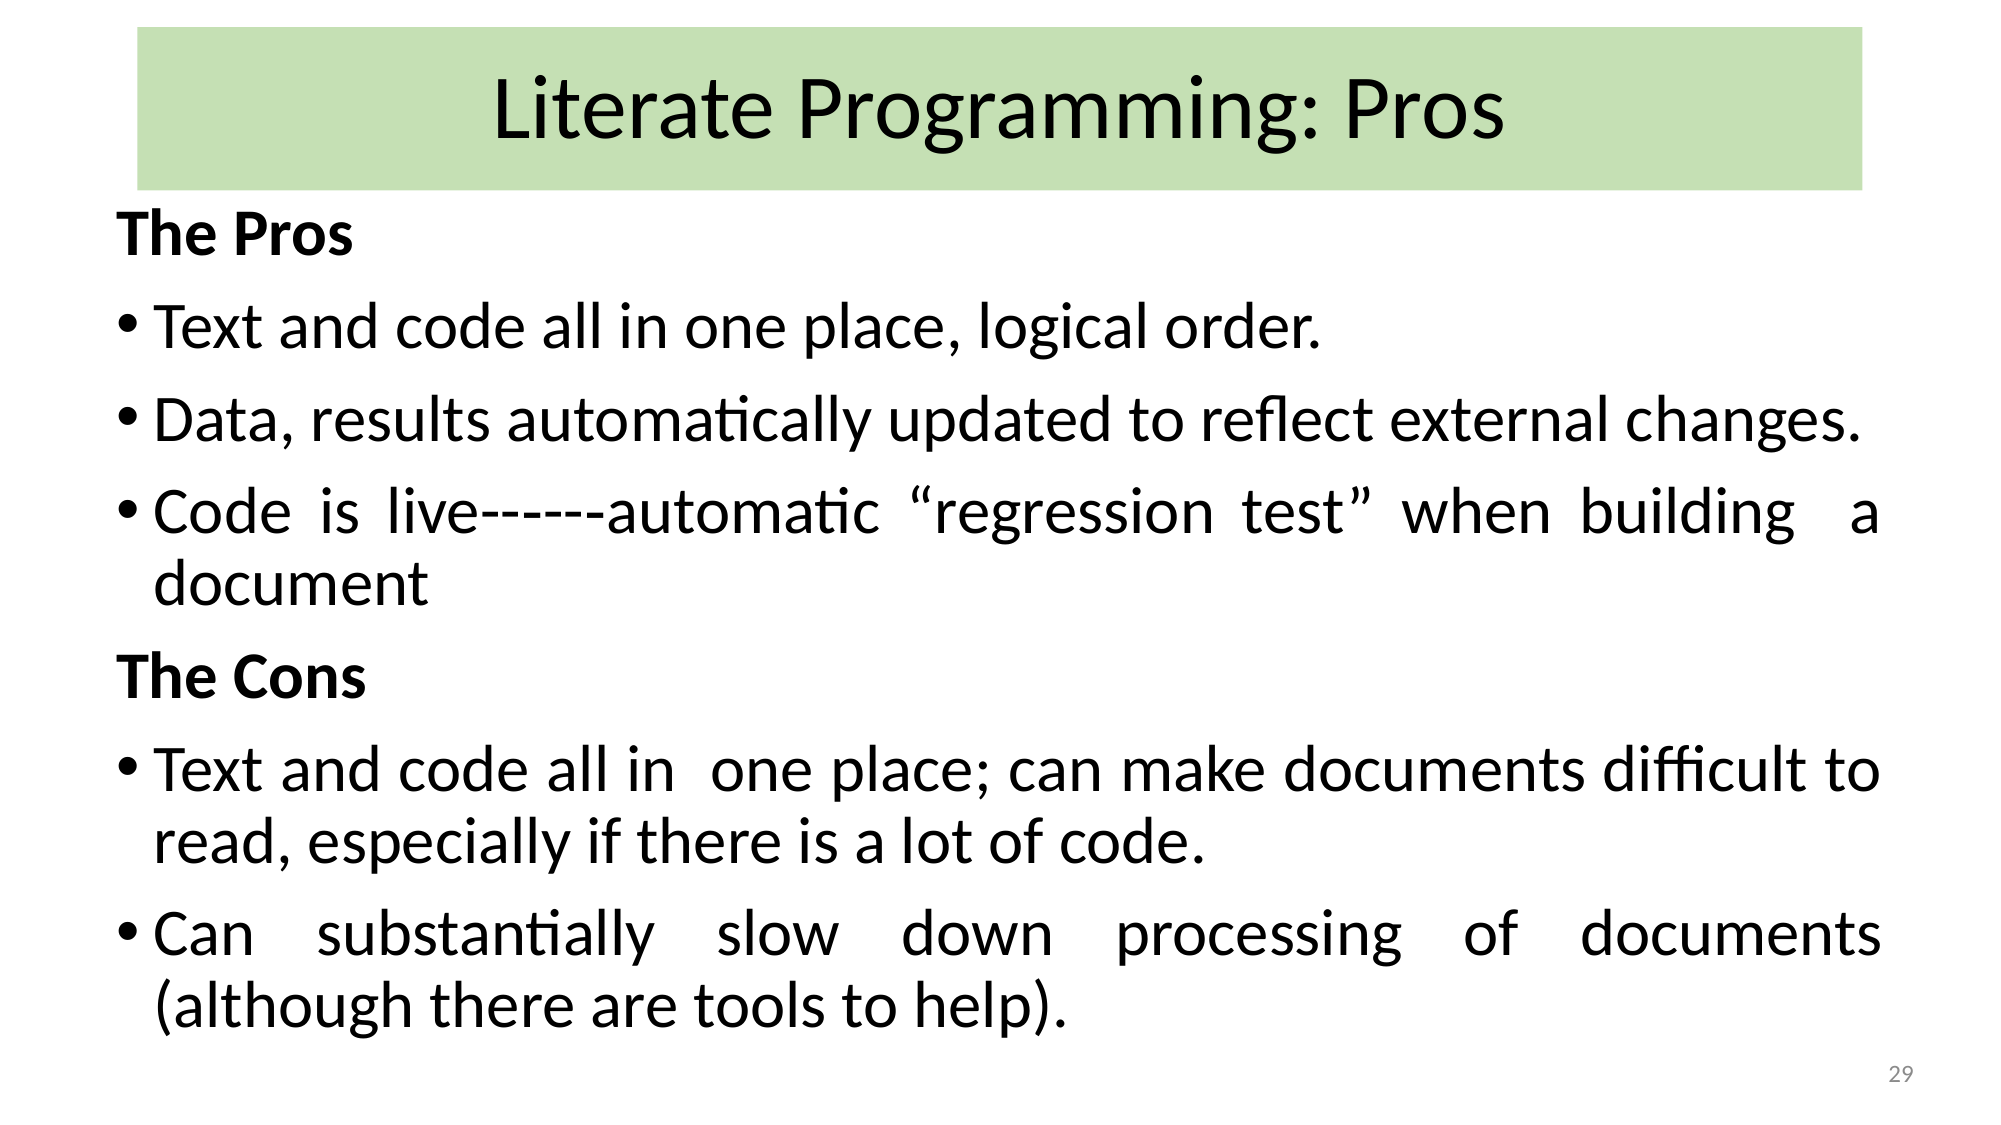

# Literate Programming: Pros
The Pros
Text and code all in one place, logical order.
Data, results automatically updated to reflect external changes.
Code is live--‐--‐automatic “regression test” when building  a document
The Cons
Text and code all in  one place; can make documents difficult to read, especially if there is a lot of code.
Can substantially slow down processing of documents (although there are tools to help).
29